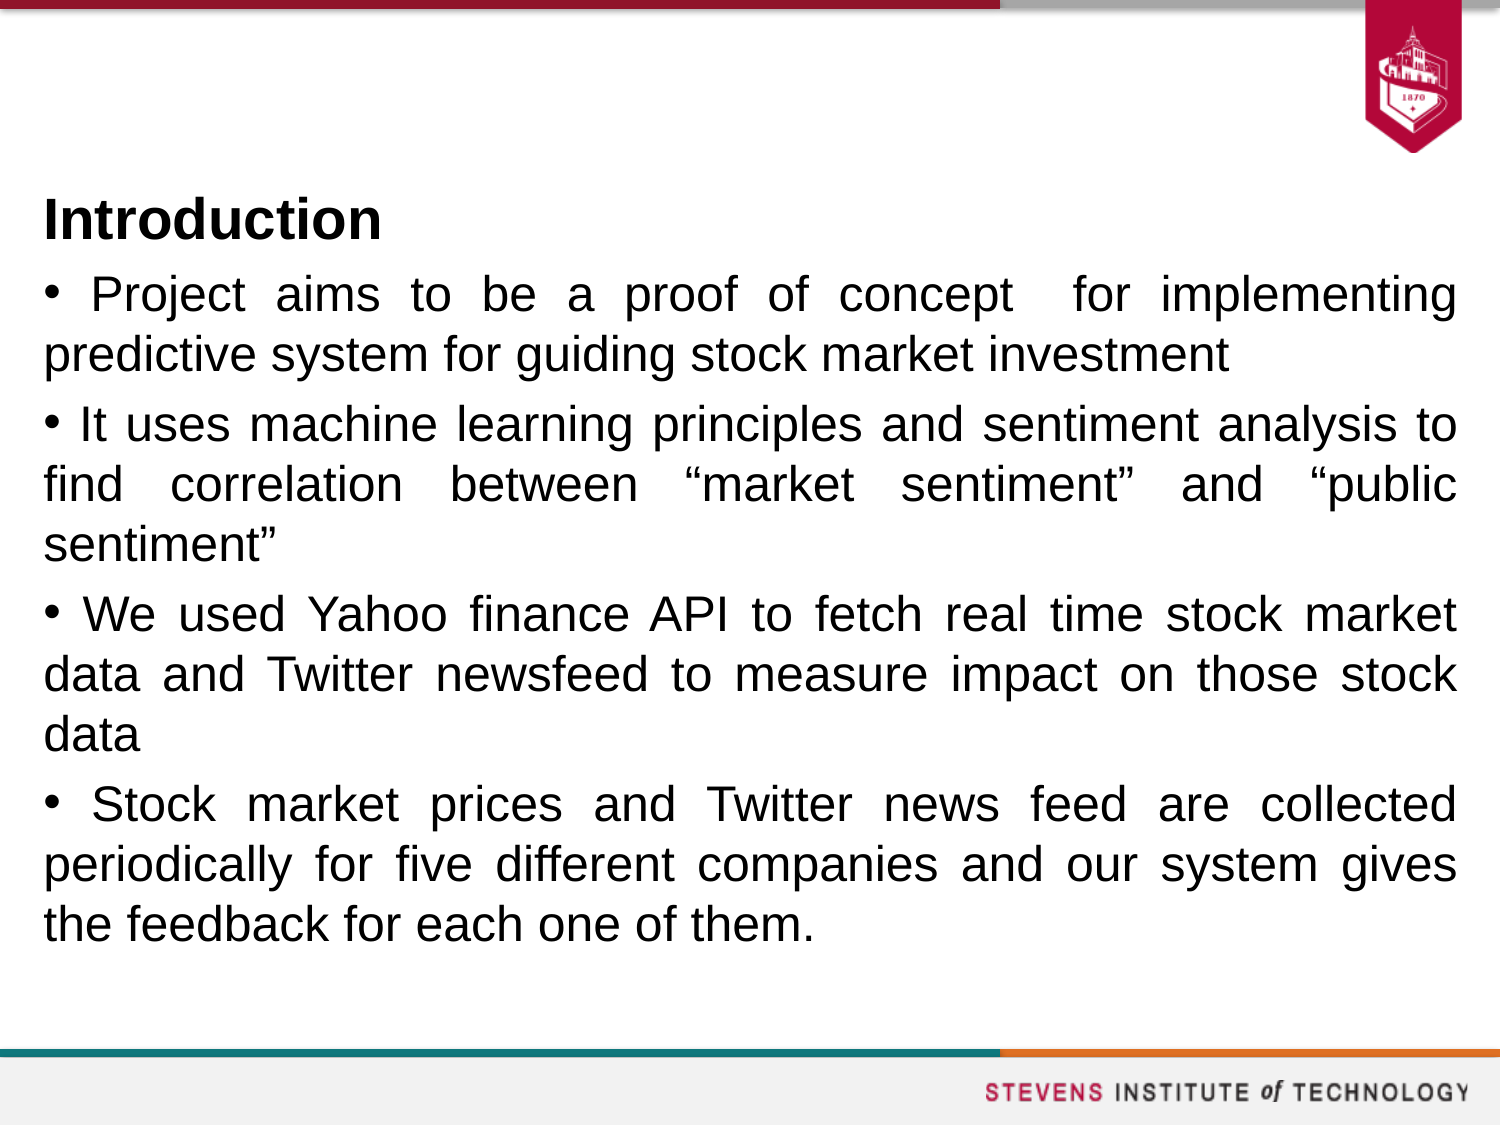

Introduction
 Project aims to be a proof of concept  for implementing predictive system for guiding stock market investment
 It uses machine learning principles and sentiment analysis to find correlation between “market sentiment” and “public sentiment”
 We used Yahoo finance API to fetch real time stock market data and Twitter newsfeed to measure impact on those stock data
 Stock market prices and Twitter news feed are collected periodically for five different companies and our system gives the feedback for each one of them.